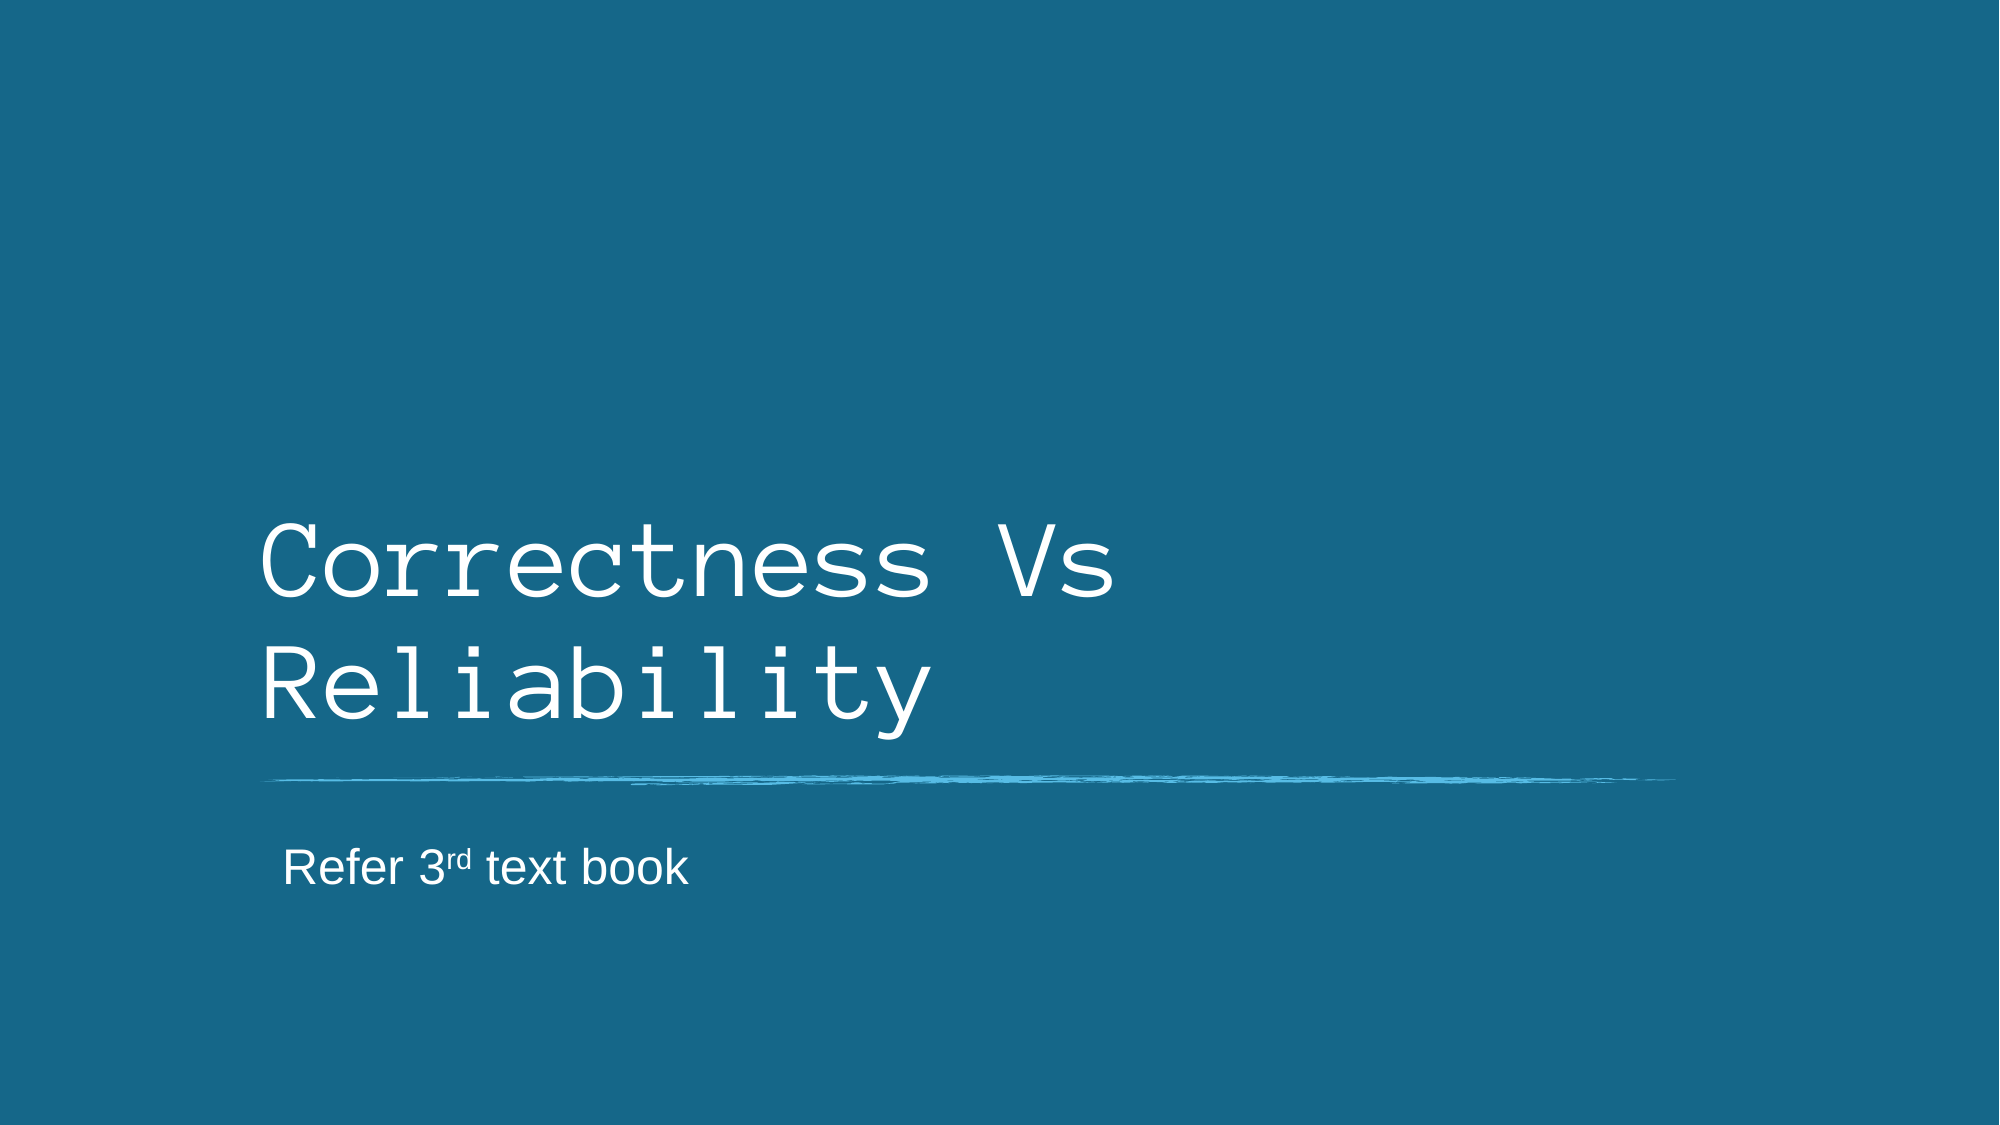

# Correctness Vs Reliability
Refer 3rd text book